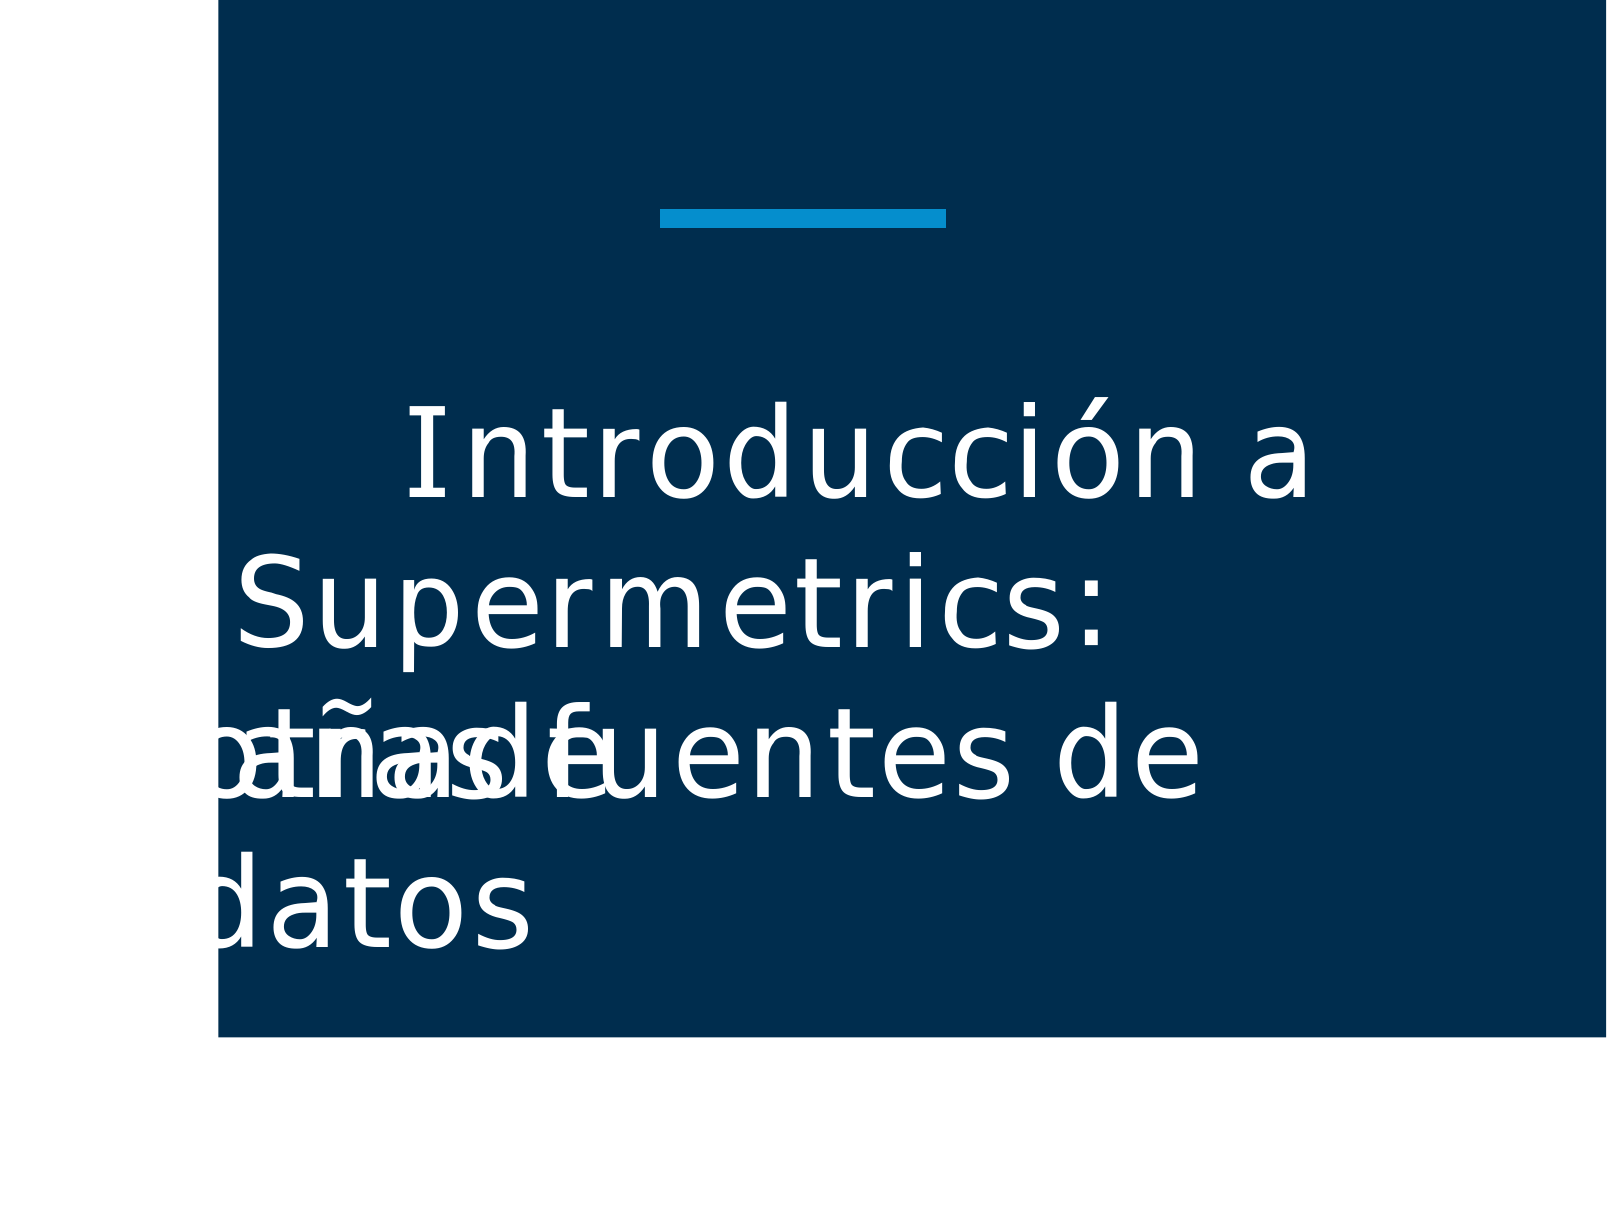

# Introducción a  Supermetrics: añade
otras fuentes de datos